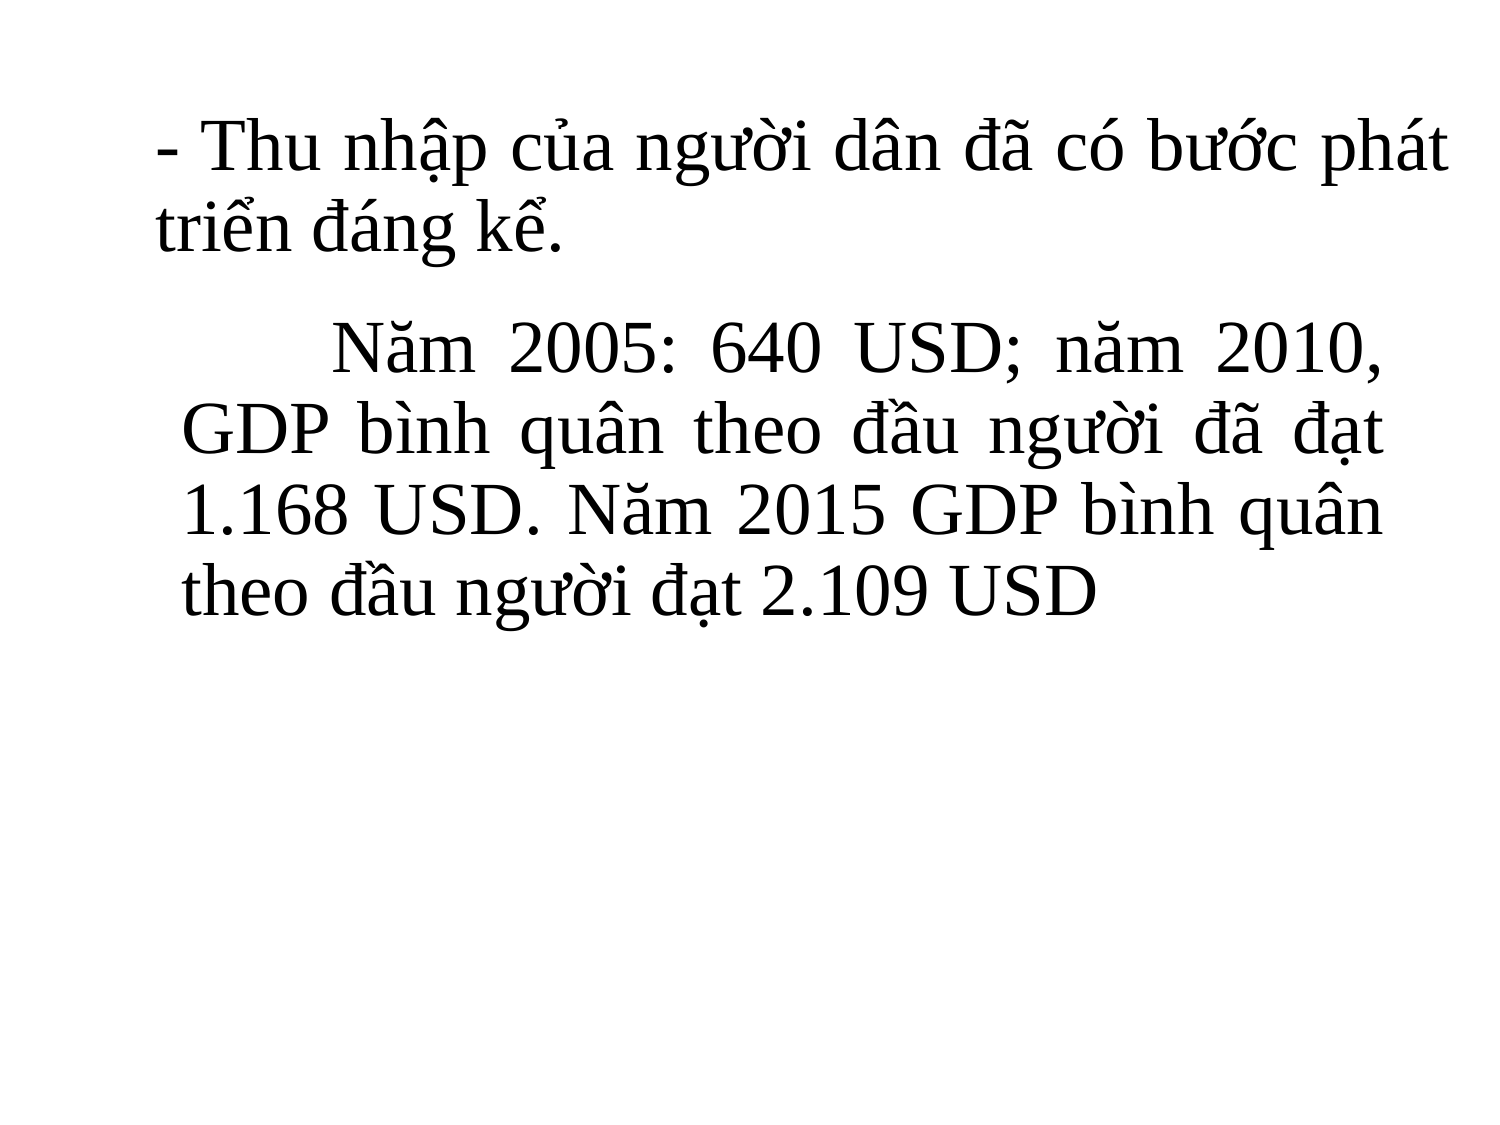

# - Thu nhập của người dân đã có bước phát triển đáng kể.
		Năm 2005: 640 USD; năm 2010, GDP bình quân theo đầu người đã đạt 1.168 USD. Năm 2015 GDP bình quân theo đầu người đạt 2.109 USD